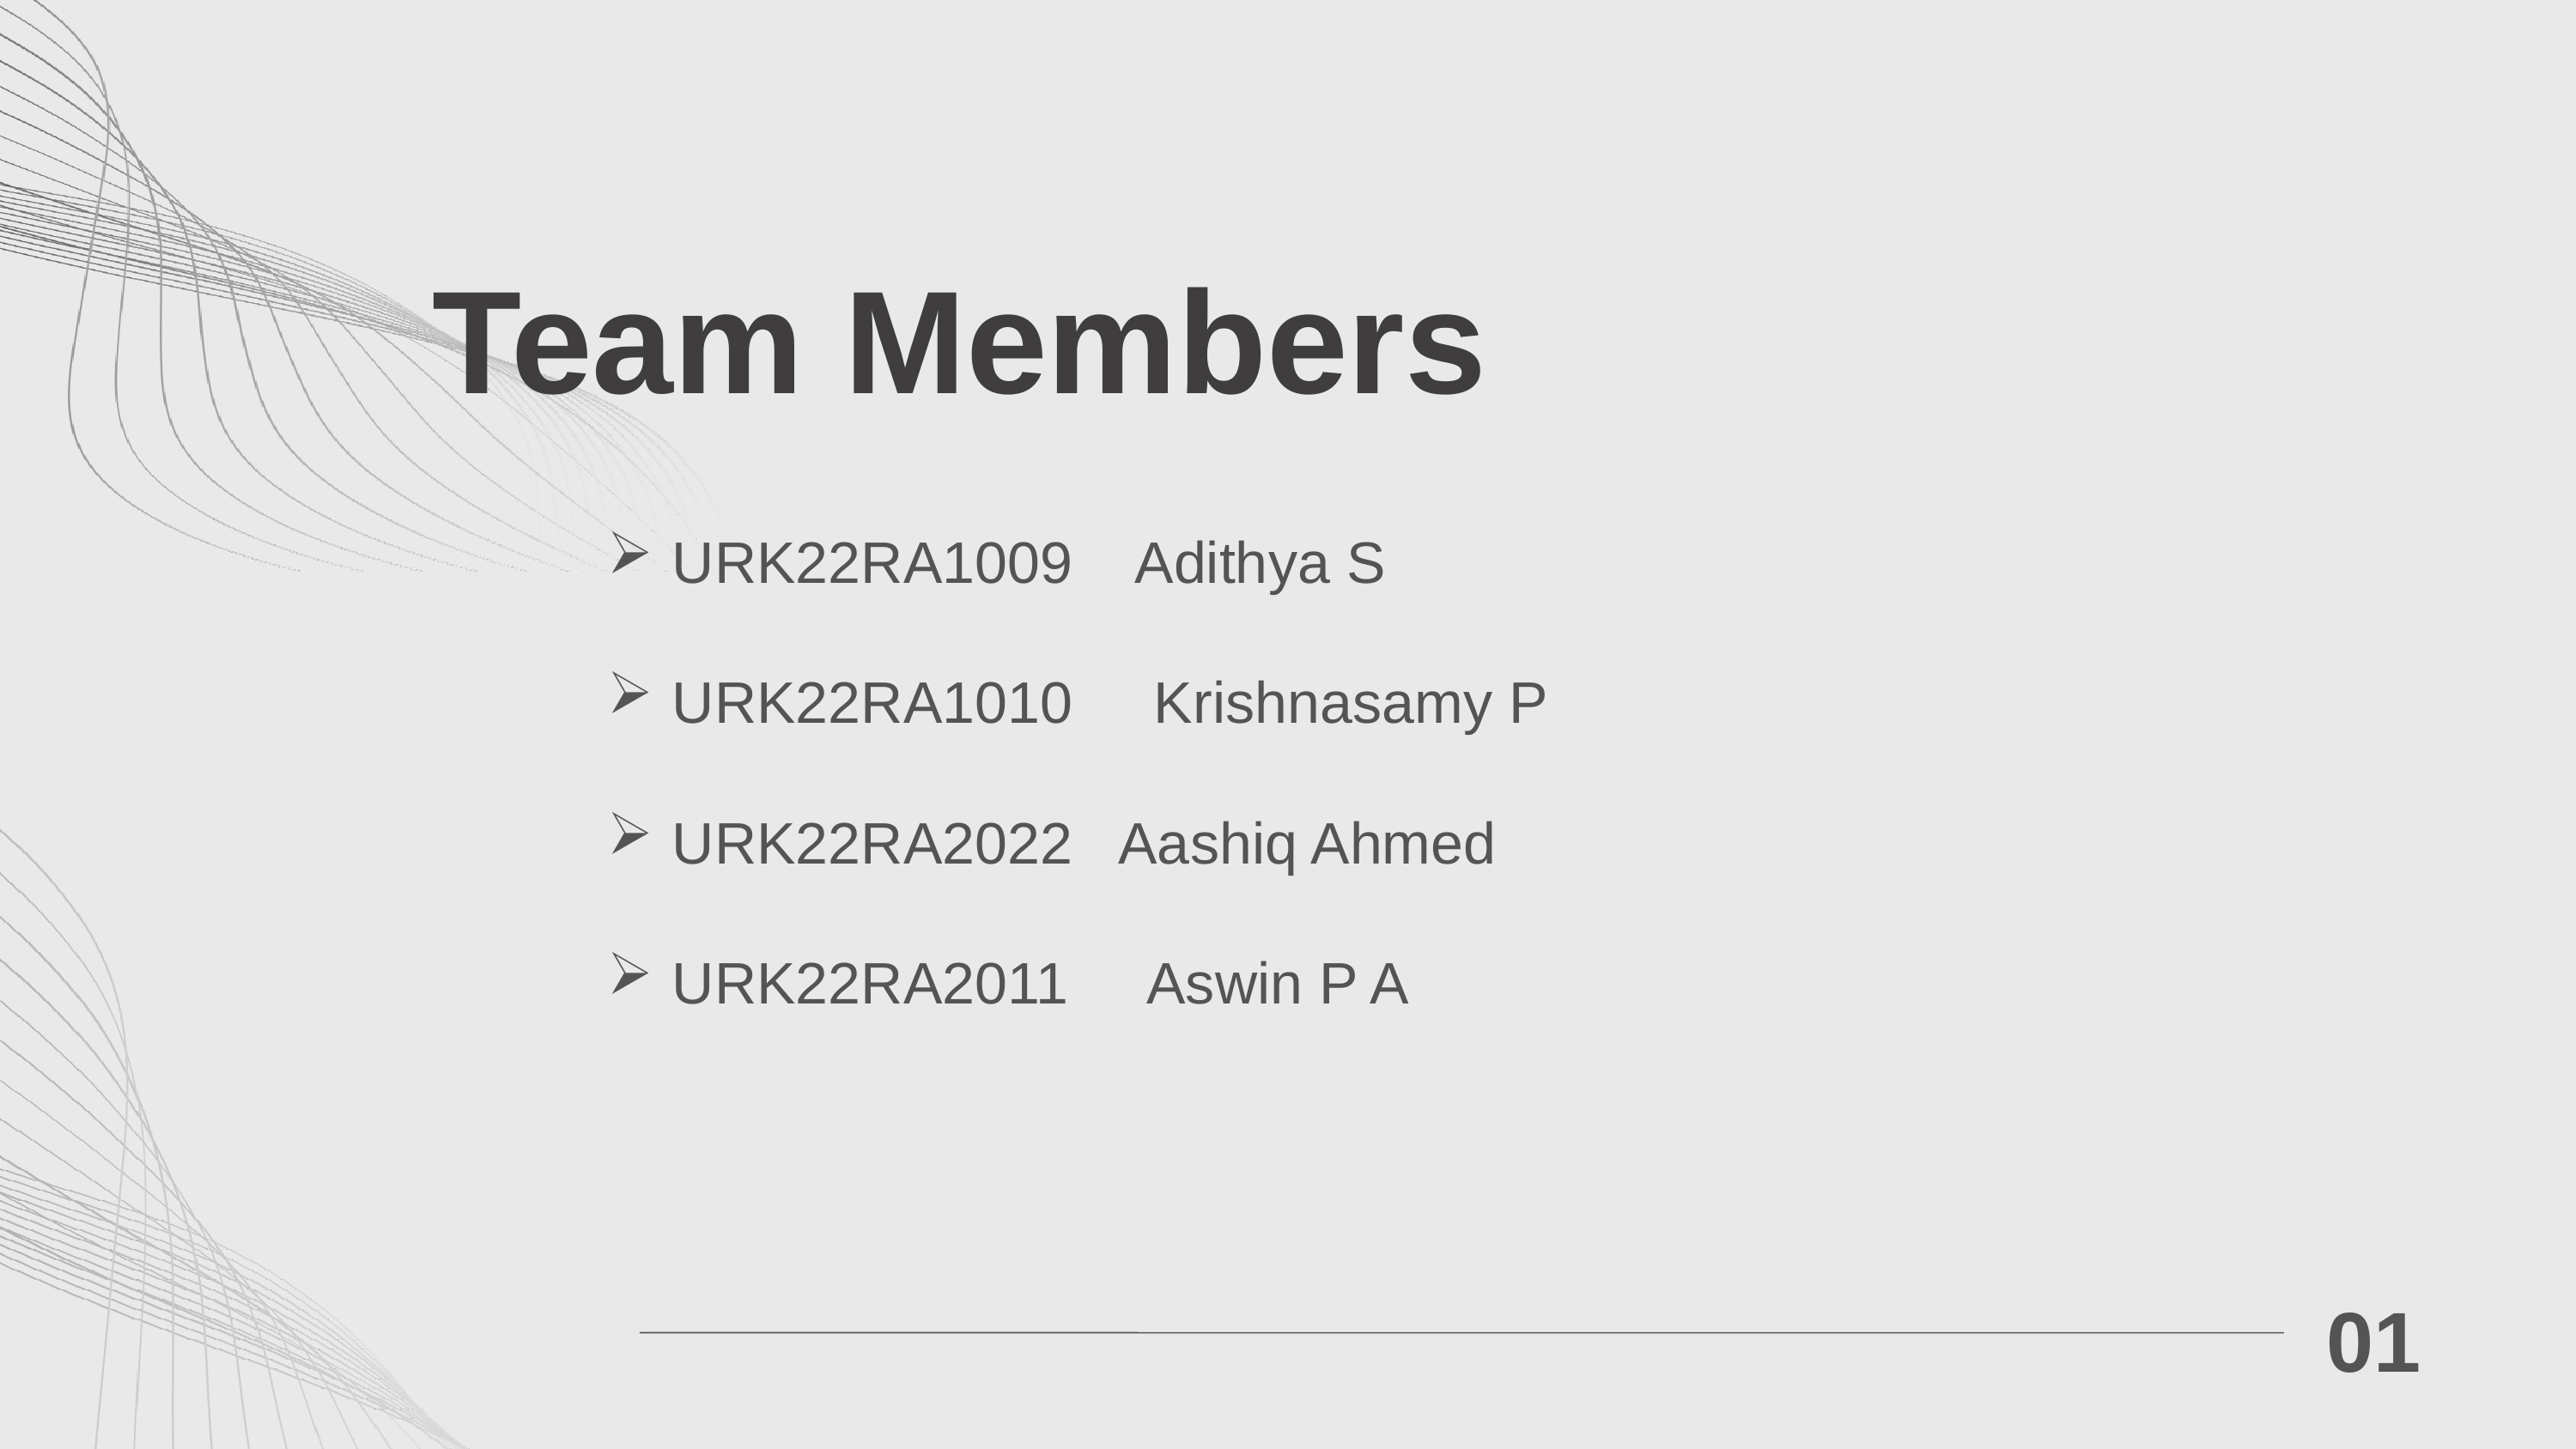

Team Members
URK22RA1009    Adithya S
URK22RA1010     Krishnasamy P
URK22RA2022   Aashiq Ahmed
URK22RA2011     Aswin P A

01